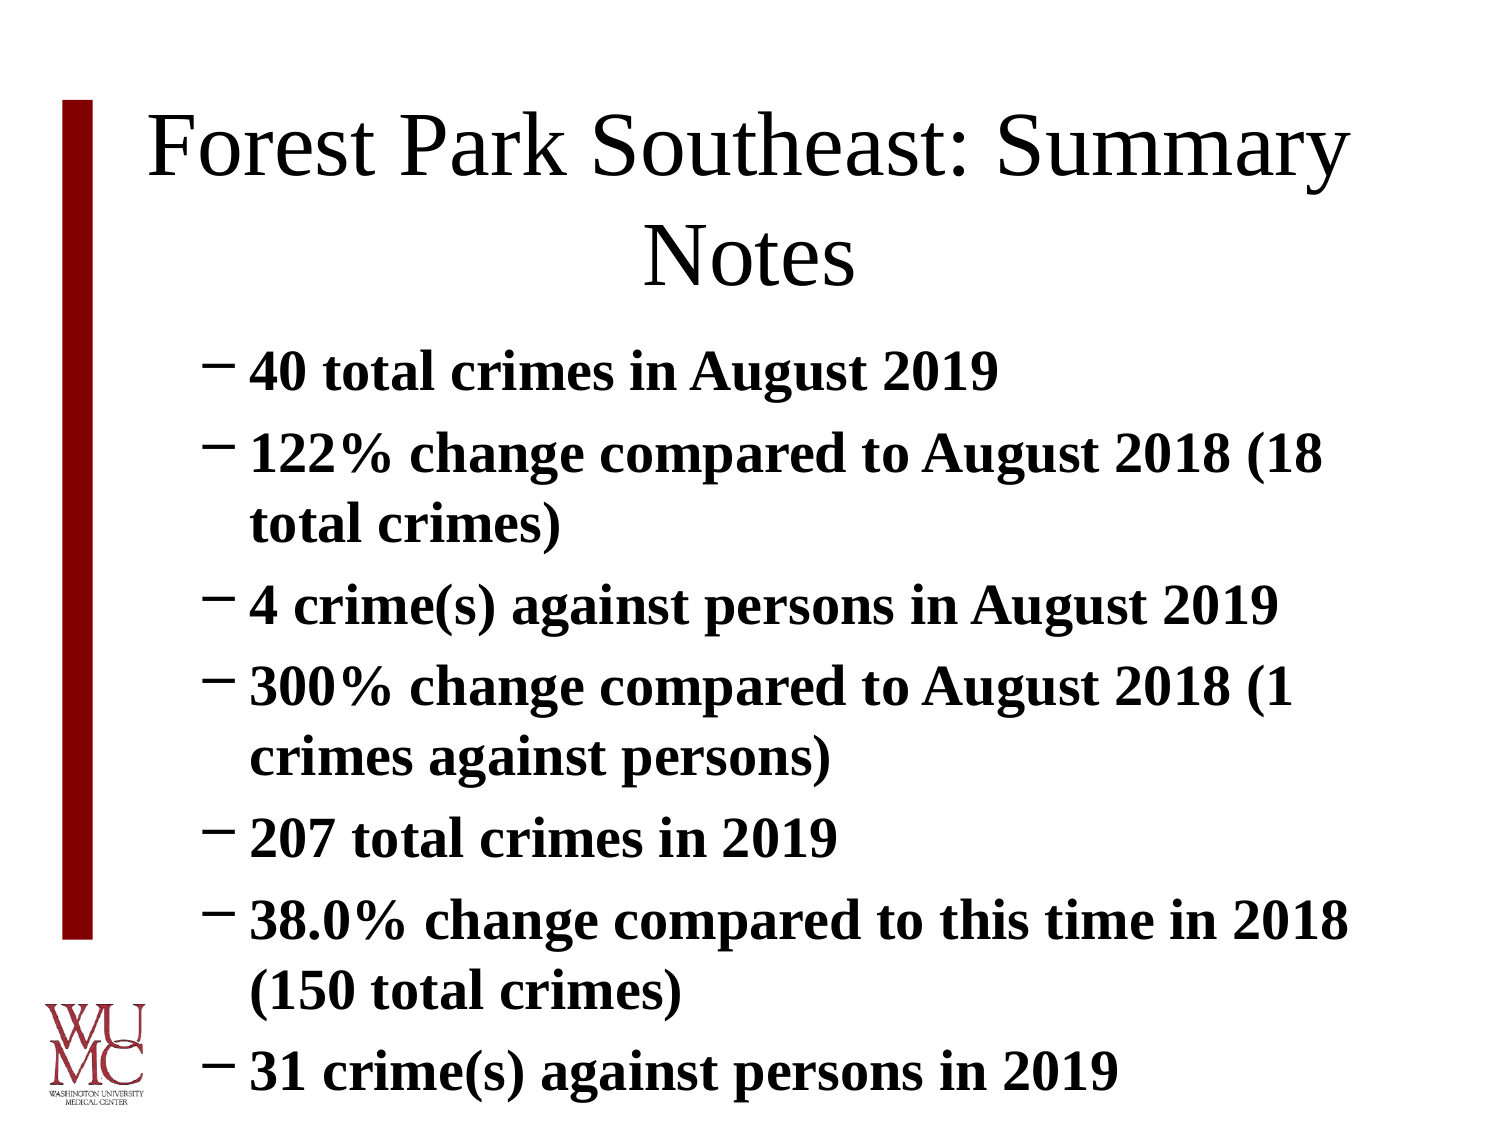

# Forest Park Southeast: Summary Notes
40 total crimes in August 2019
122% change compared to August 2018 (18 total crimes)
4 crime(s) against persons in August 2019
300% change compared to August 2018 (1 crimes against persons)
207 total crimes in 2019
38.0% change compared to this time in 2018 (150 total crimes)
31 crime(s) against persons in 2019
-11.4% change compared to this time in 2018 (35 crimes against persons)